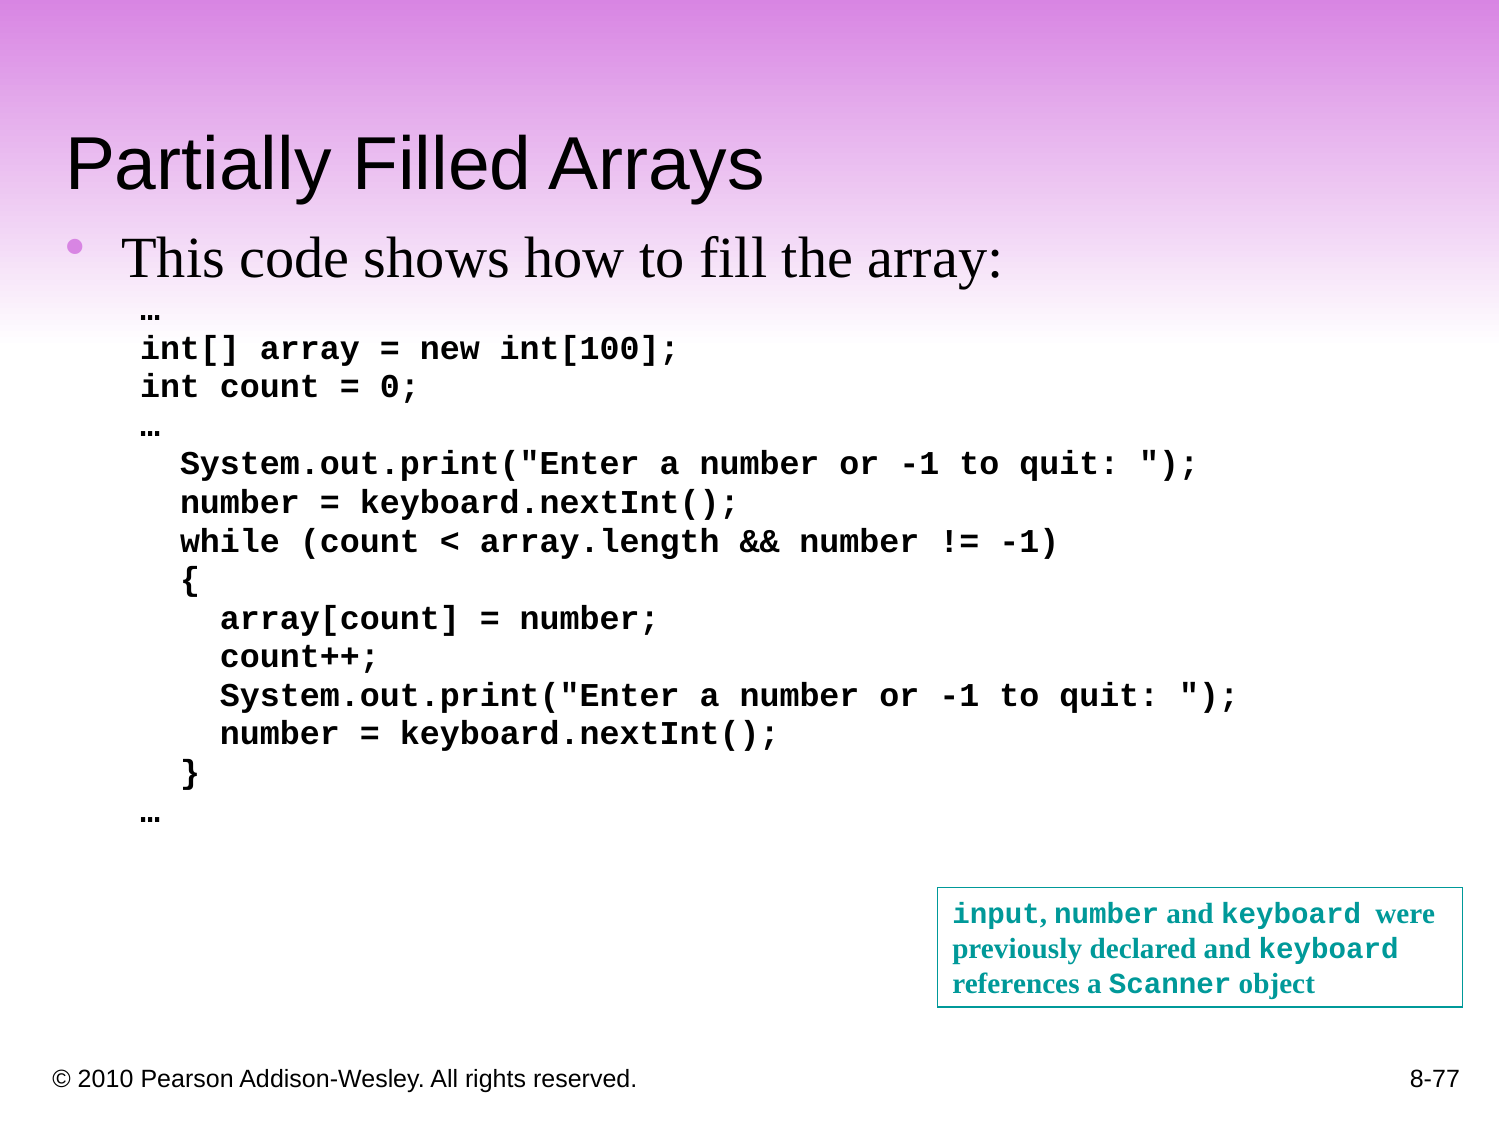

Partially Filled Arrays
This code shows how to fill the array:
…
int[] array = new int[100];
int count = 0;
…
  System.out.print("Enter a number or -1 to quit: ");
  number = keyboard.nextInt();
  while (count < array.length && number != -1)
  {
    array[count] = number;
    count++;
    System.out.print("Enter a number or -1 to quit: ");
    number = keyboard.nextInt();
  }
…
input, number and keyboard  were previously declared and keyboard references a Scanner object
8-77